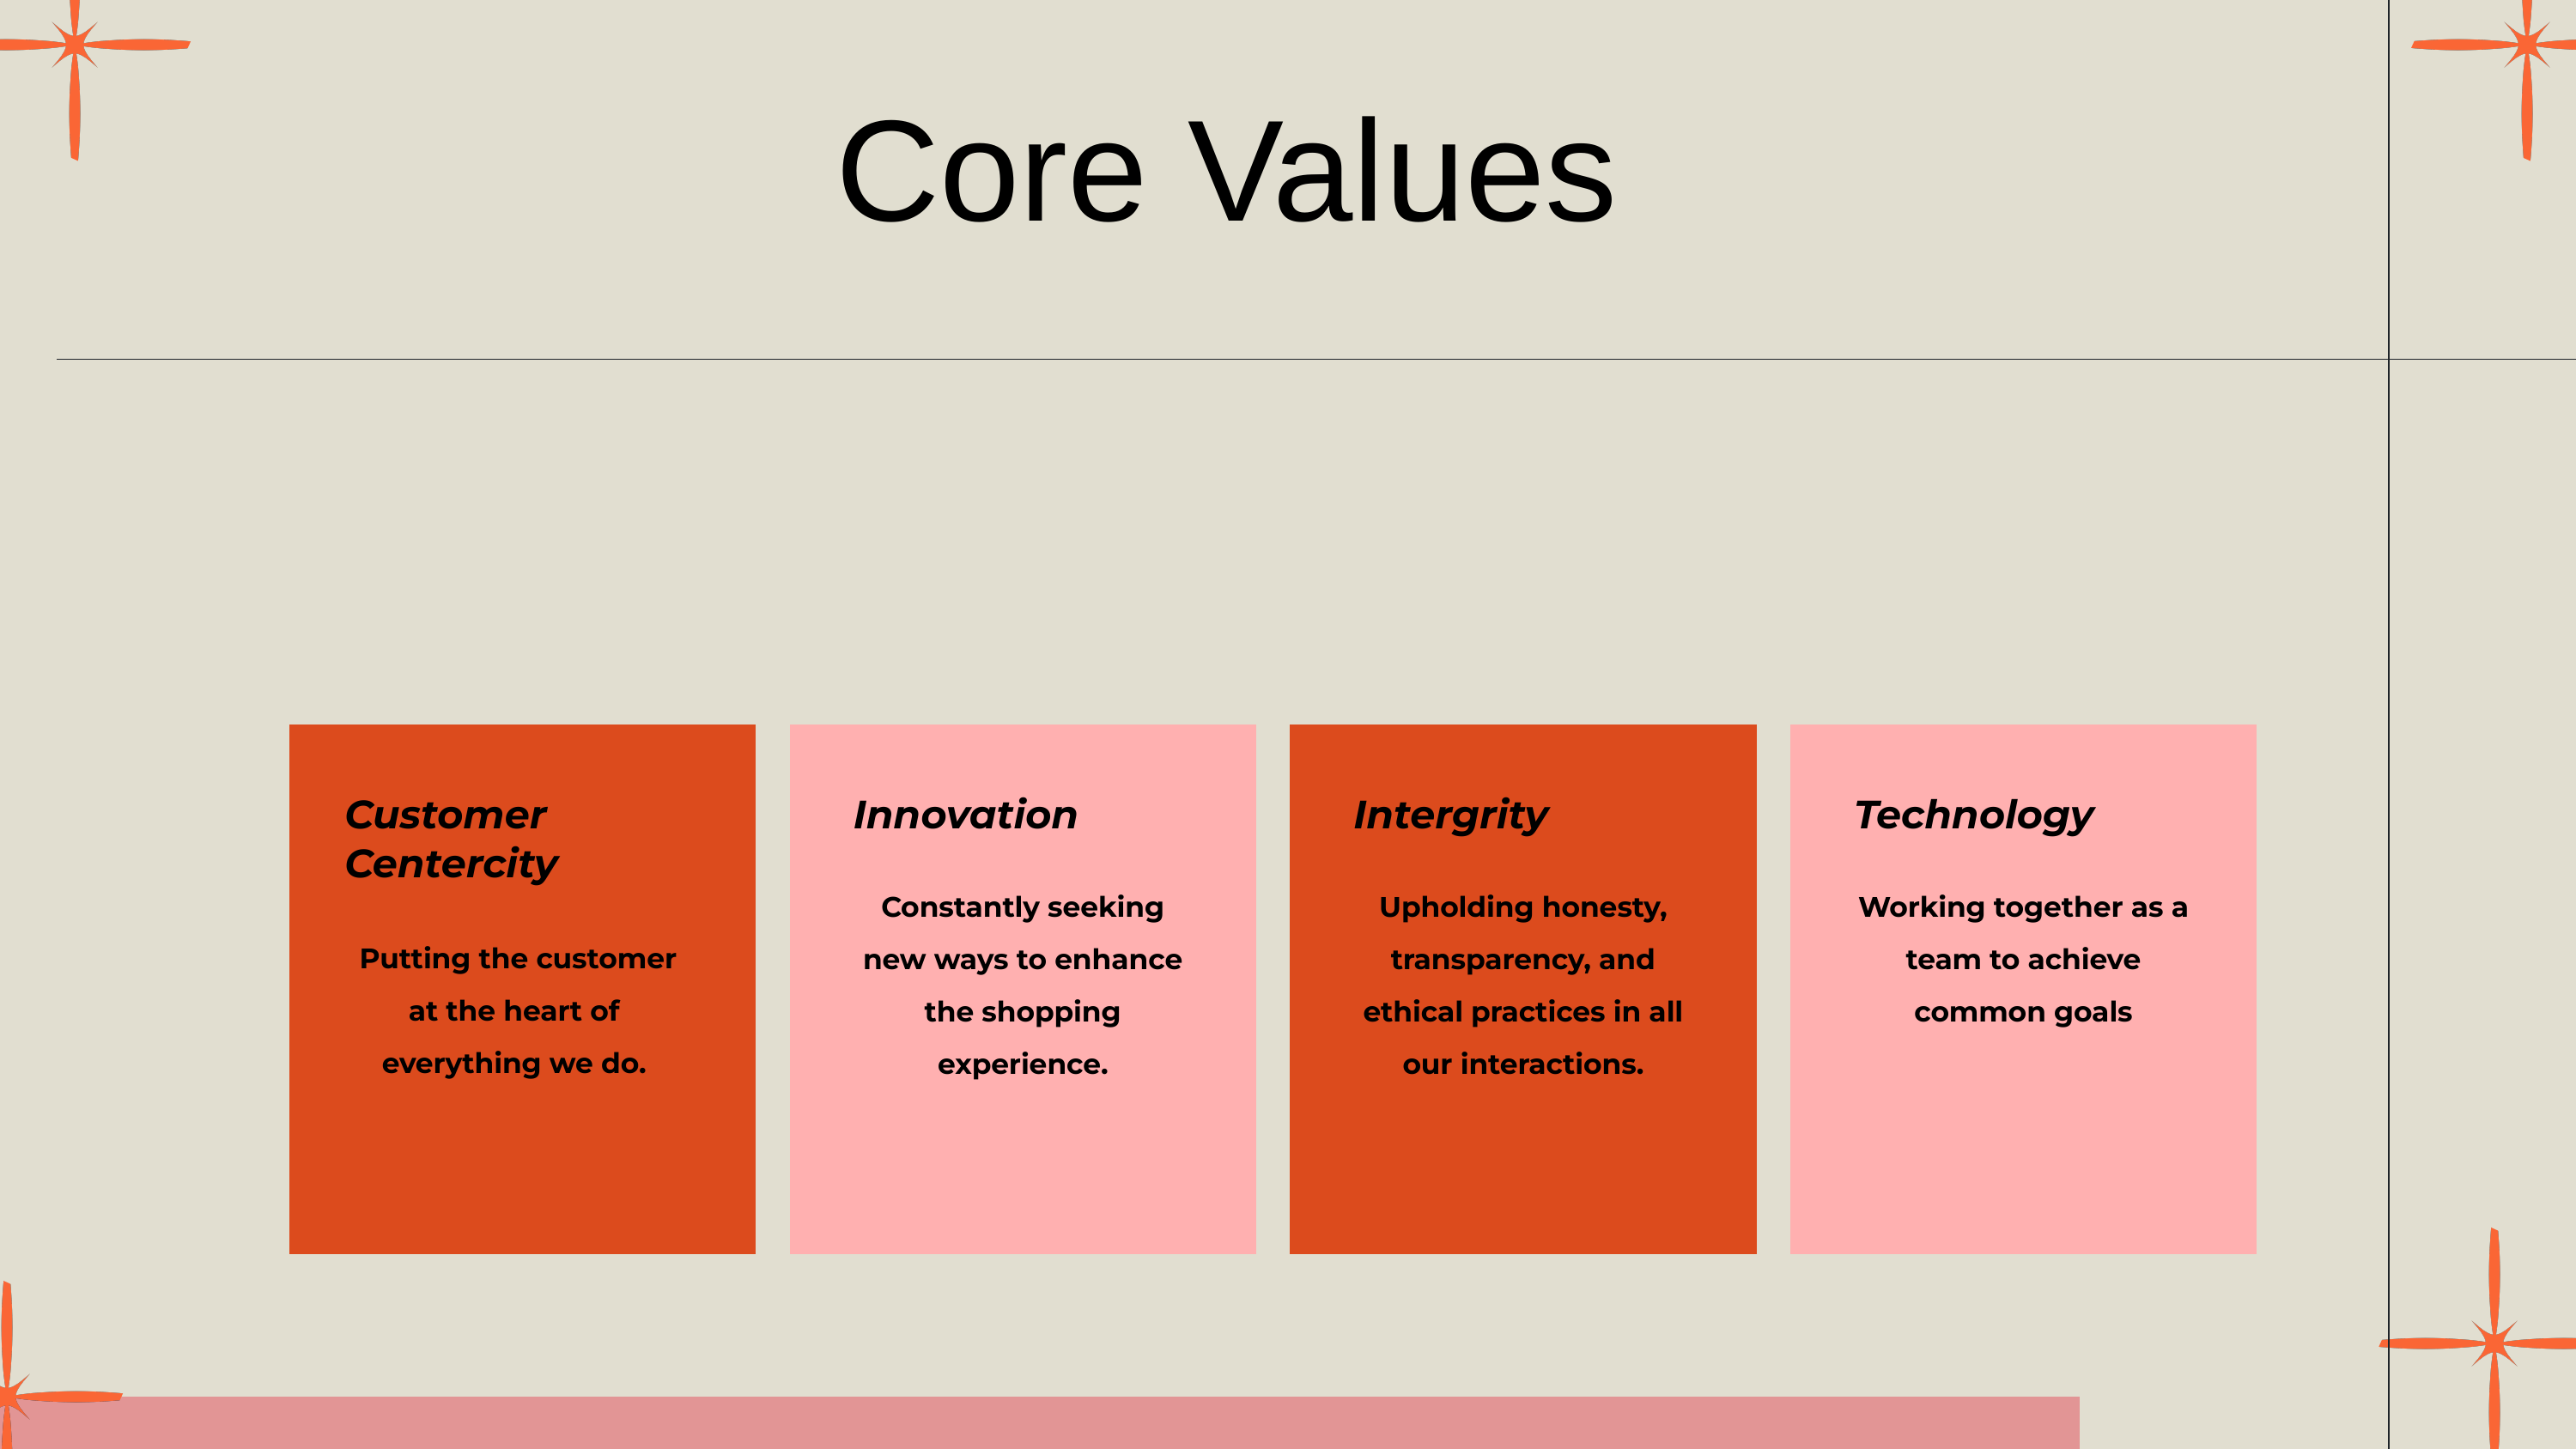

Core Values

Customer Centercity
Innovation
Intergrity
Technology
Constantly seeking new ways to enhance the shopping experience.
Upholding honesty, transparency, and ethical practices in all our interactions.
Working together as a team to achieve common goals
 Putting the customer at the heart of everything we do.